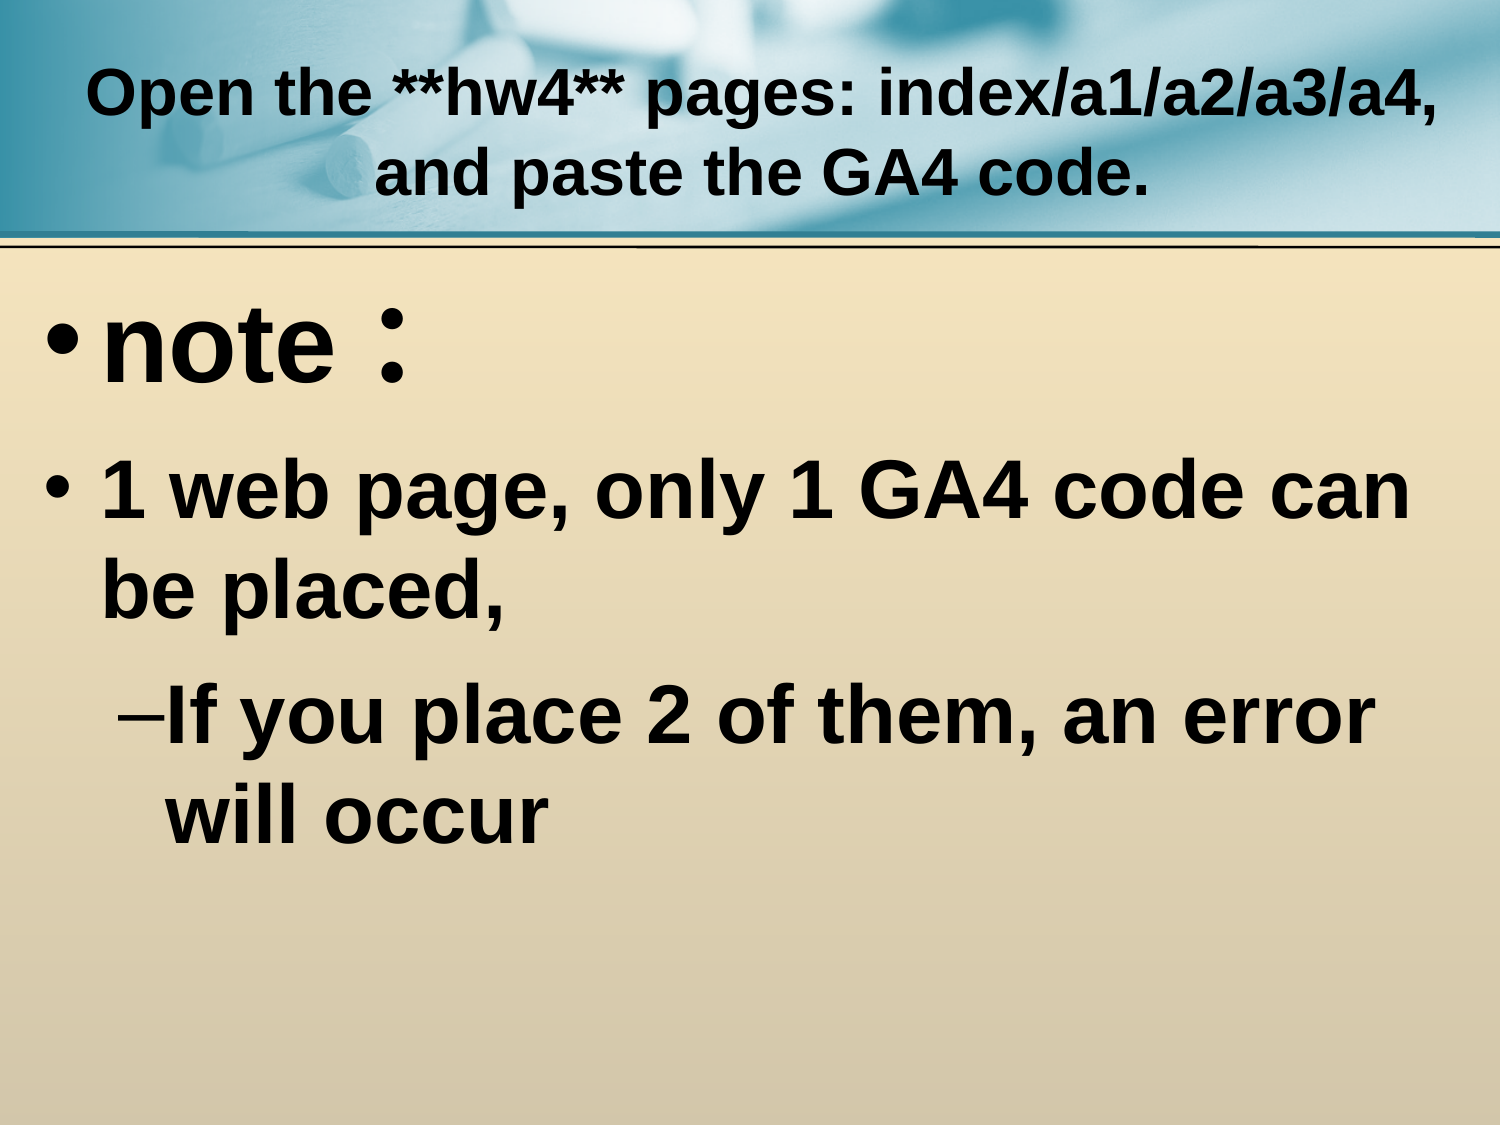

# Open the **hw4** pages: index/a1/a2/a3/a4, and paste the GA4 code.
note：
1 web page, only 1 GA4 code can be placed,
If you place 2 of them, an error will occur